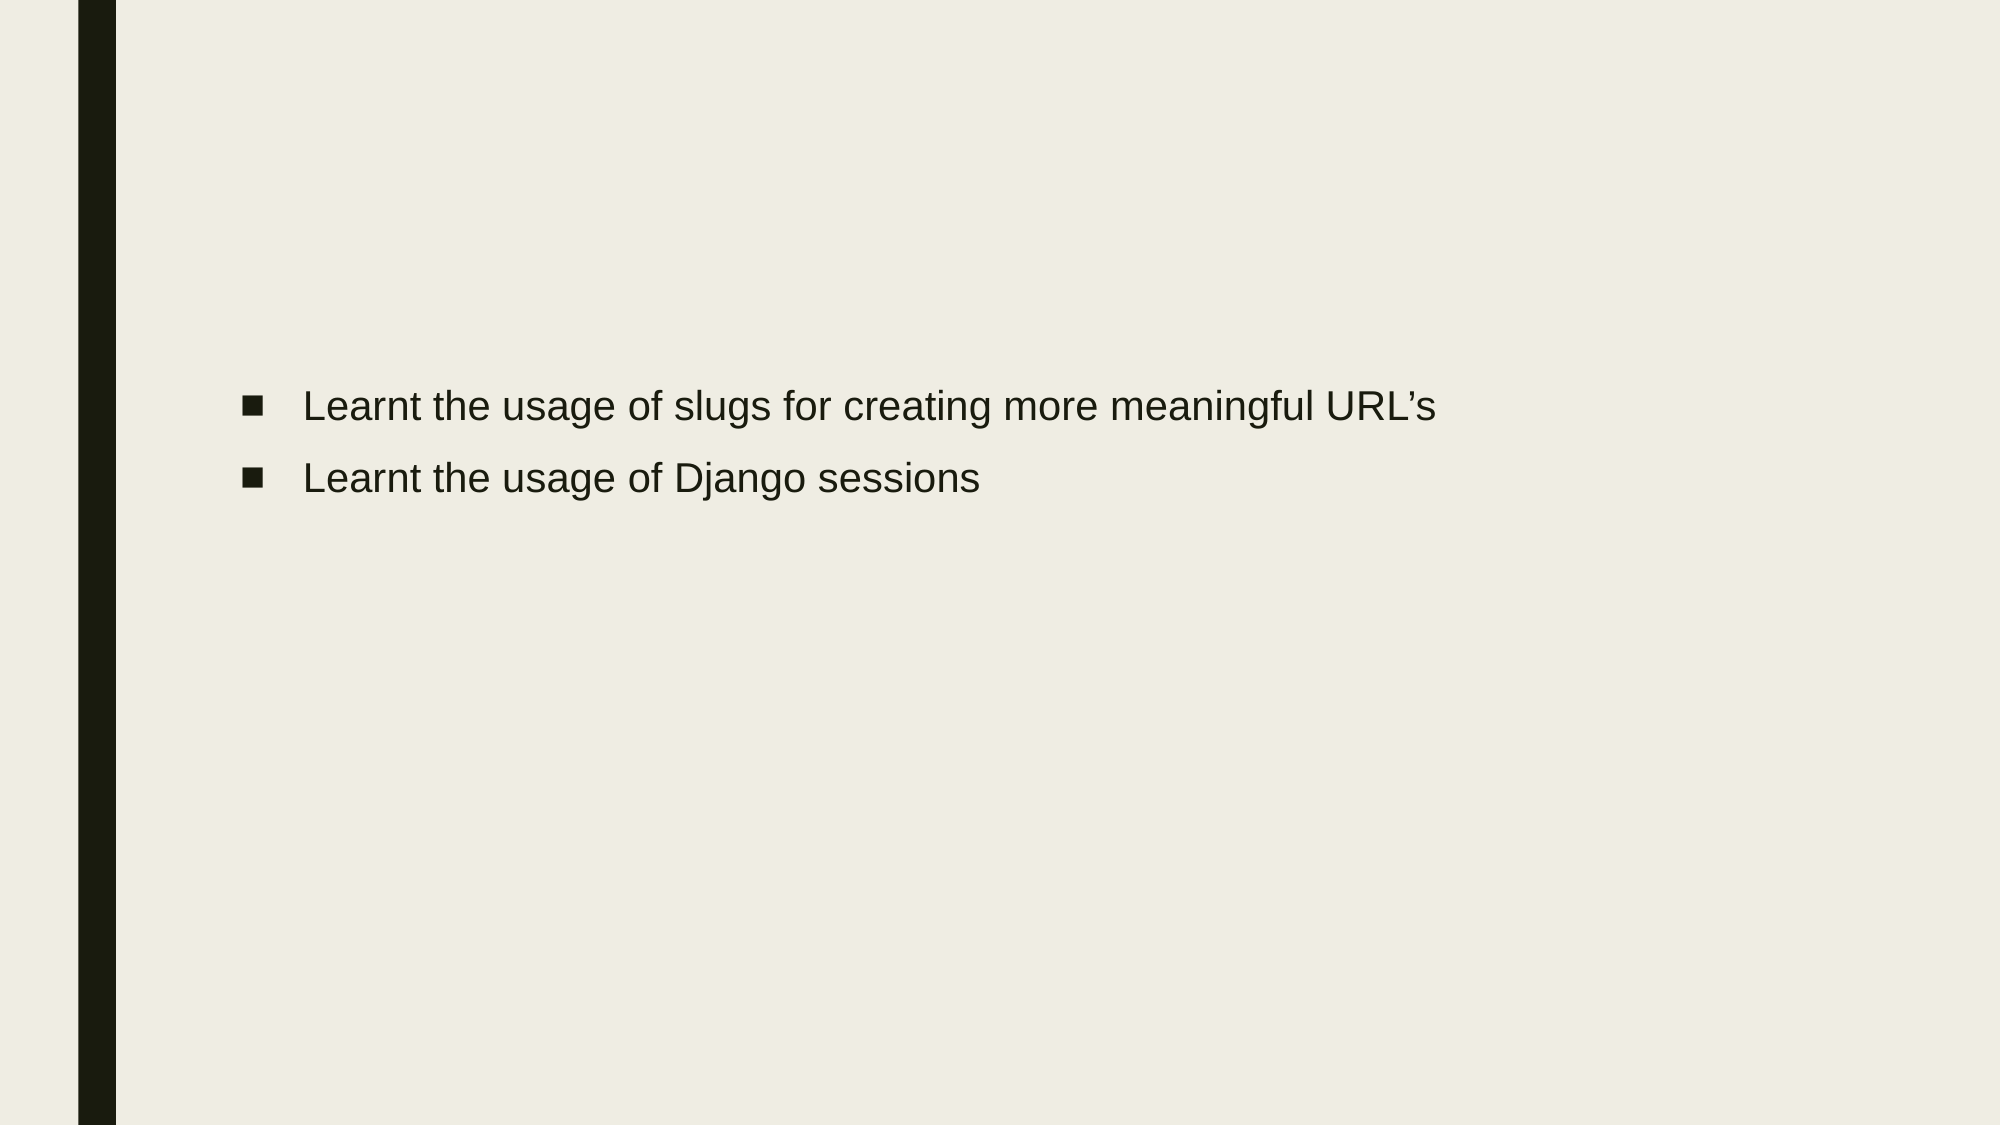

Learnt the usage of slugs for creating more meaningful URL’s
Learnt the usage of Django sessions